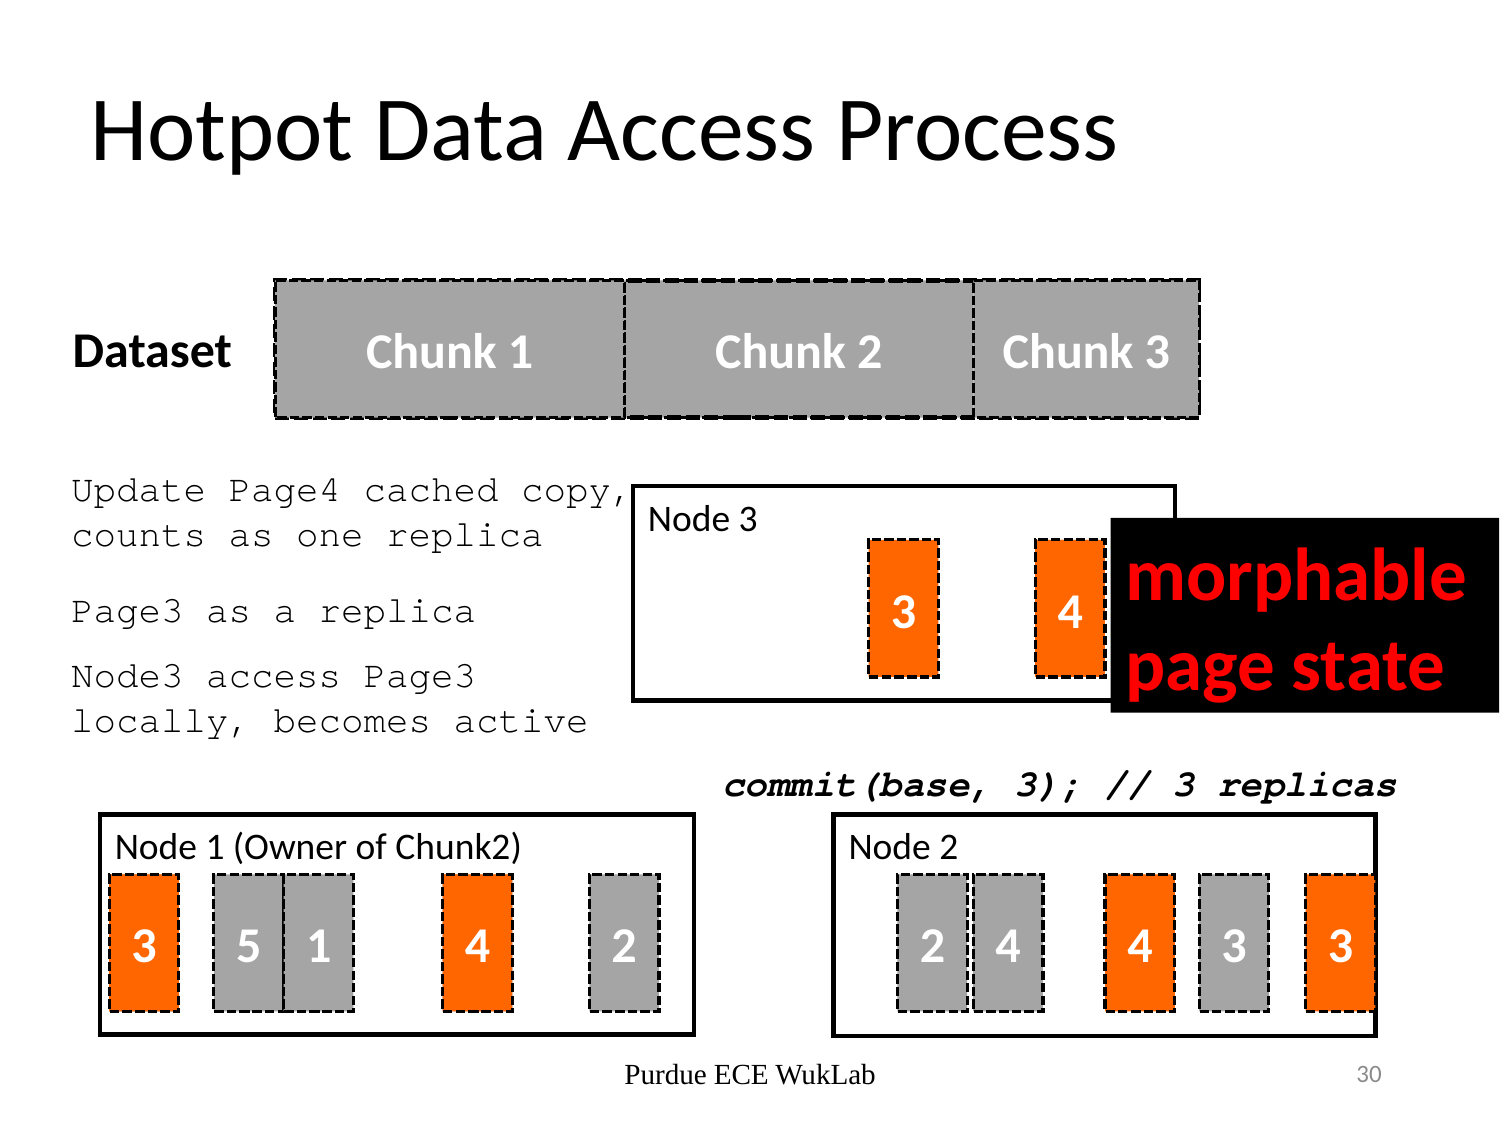

# Hotpot Data Access Process

Chunk 1
Chunk 2
Chunk 3
Dataset
Update Page4 cached copy,
counts as one replica
Node 3
morphable
page state
3
4
4
Page3 as a replica
Node3 access Page3 locally, becomes active
commit(base, 3); // 3 replicas
Node 1 (Owner of Chunk2)
Node 2
3
3
3
5
1
4
4
2
2
4
4
3
3
Purdue ECE WukLab
30